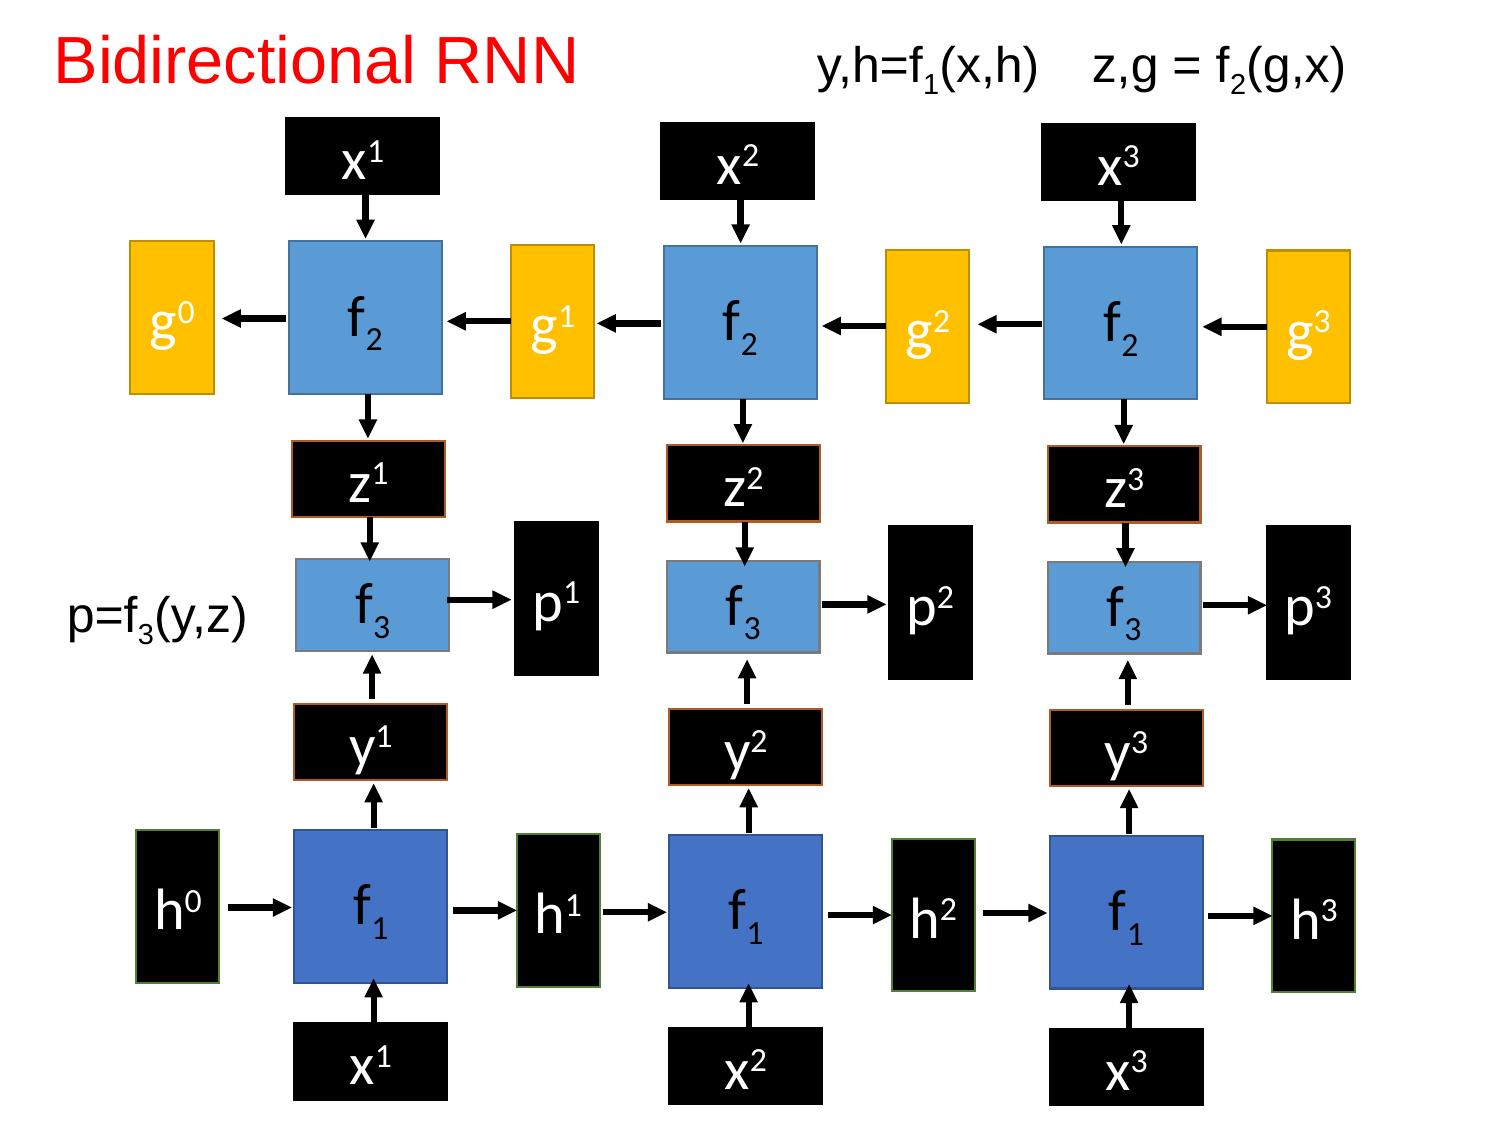

Bidirectional RNN
y,h=f1(x,h)
z,g = f2(g,x)
x1
x2
x3
g0
f2
g1
f2
f2
g2
g3
z1
z2
z3
p1
p2
p3
f3
f3
f3
p=f3(y,z)
y1
y2
y3
h0
f1
h1
f1
f1
h2
h3
x1
x2
x3